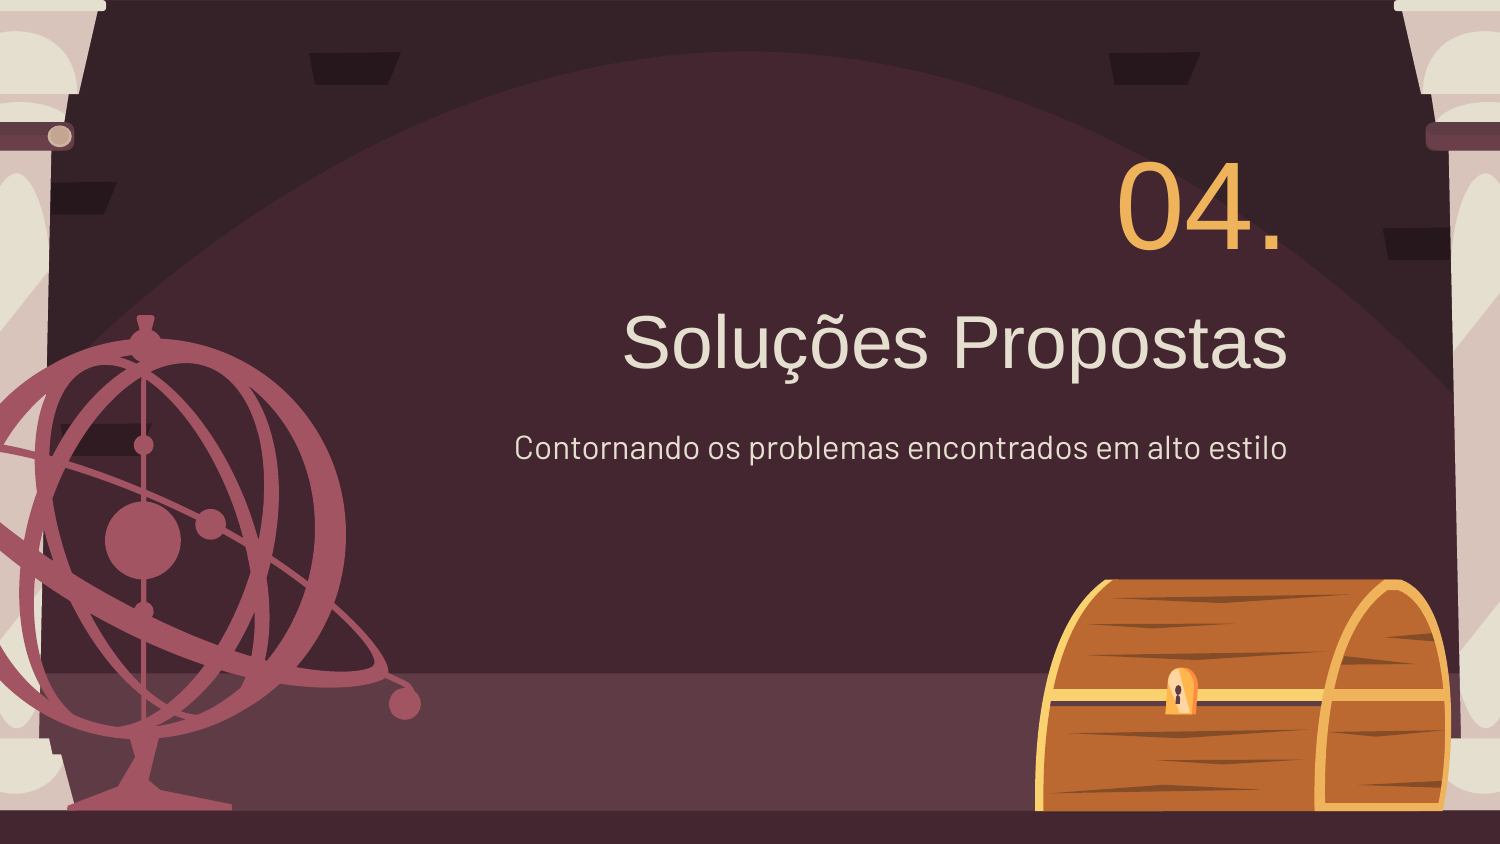

04.
# Soluções Propostas
Contornando os problemas encontrados em alto estilo